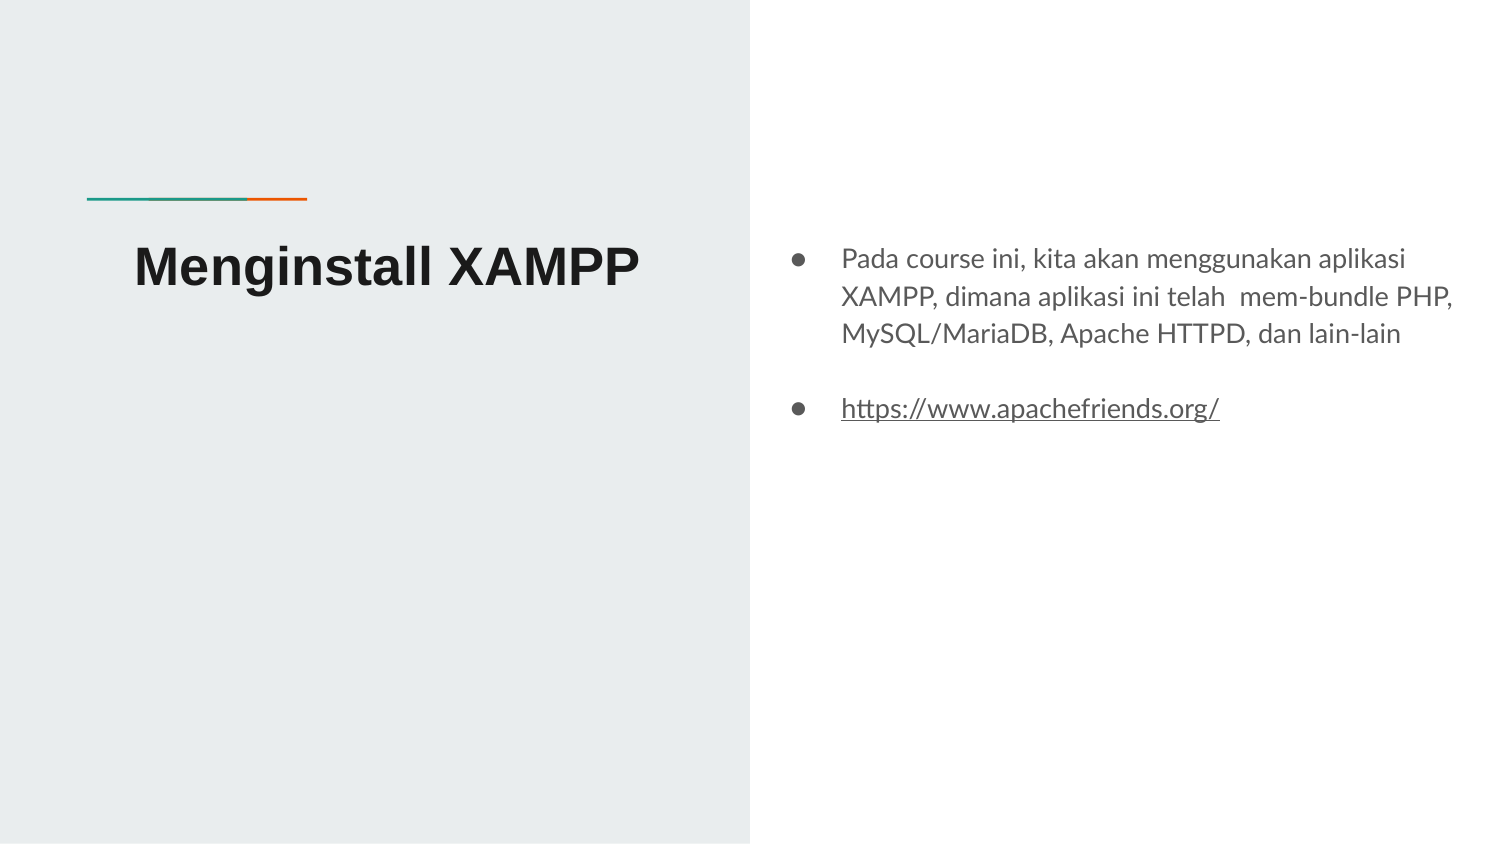

# Menginstall XAMPP
Pada course ini, kita akan menggunakan aplikasi XAMPP, dimana aplikasi ini telah  mem-bundle PHP, MySQL/MariaDB, Apache HTTPD, dan lain-lain

https://www.apachefriends.org/